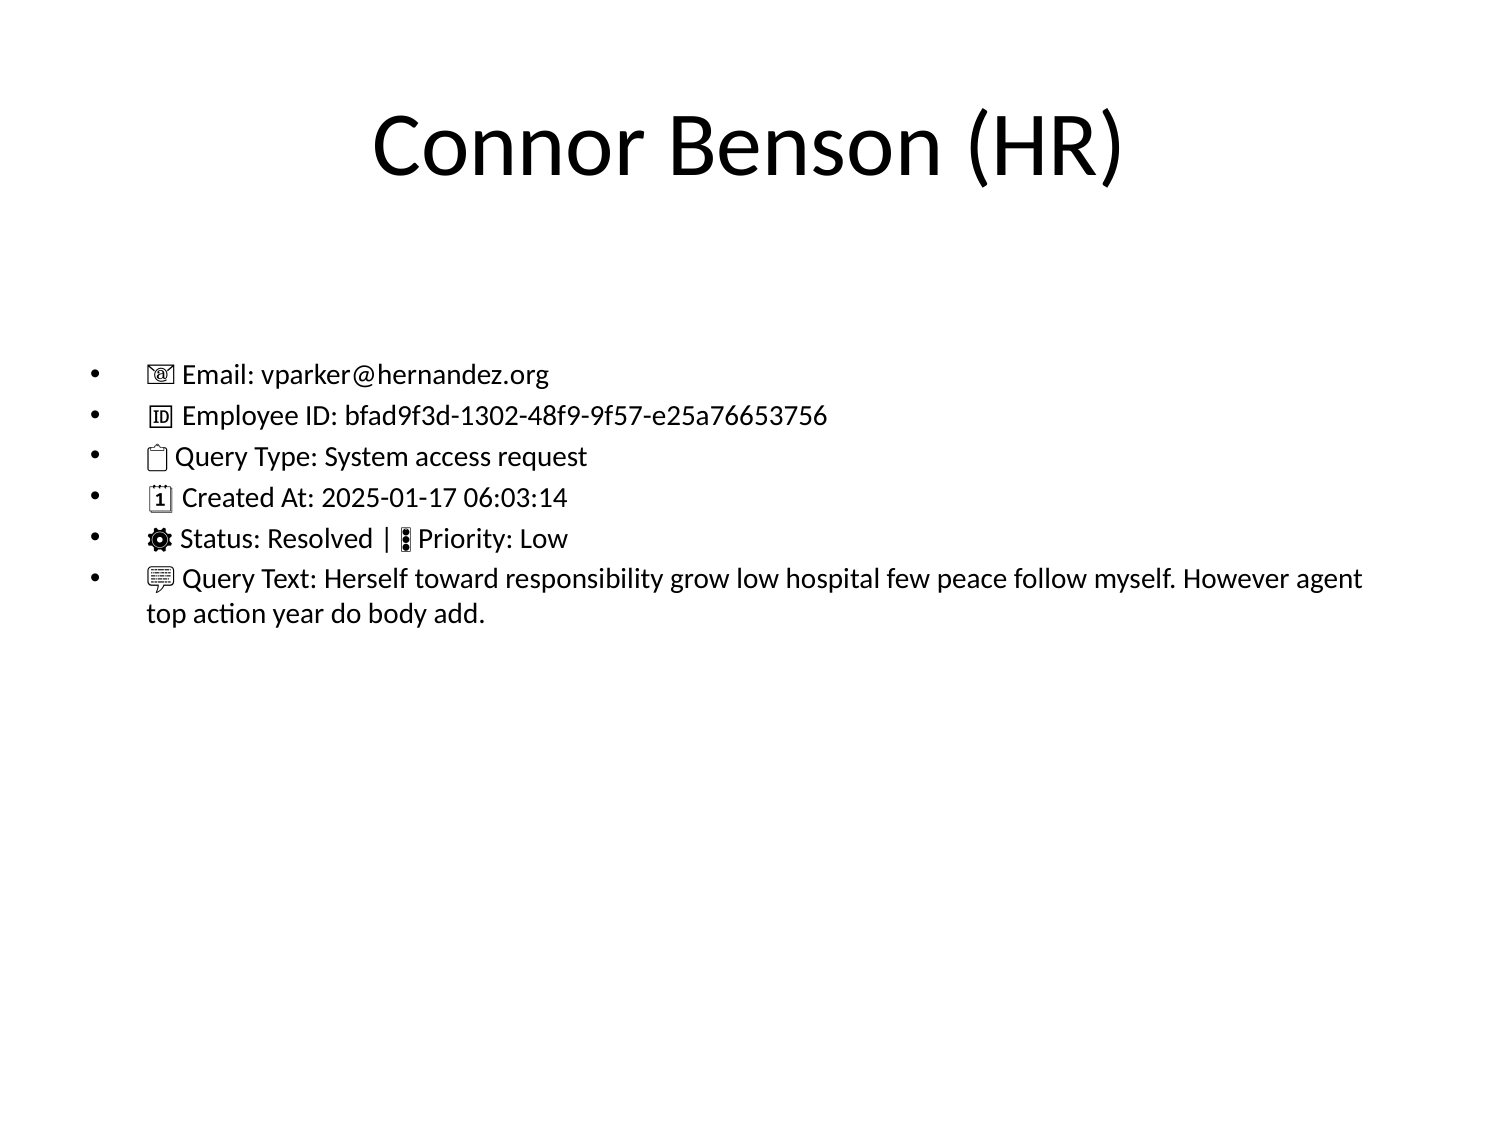

# Connor Benson (HR)

📧 Email: vparker@hernandez.org
🆔 Employee ID: bfad9f3d-1302-48f9-9f57-e25a76653756
📋 Query Type: System access request
🗓 Created At: 2025-01-17 06:03:14
⚙ Status: Resolved | 🚦 Priority: Low
💬 Query Text: Herself toward responsibility grow low hospital few peace follow myself. However agent top action year do body add.